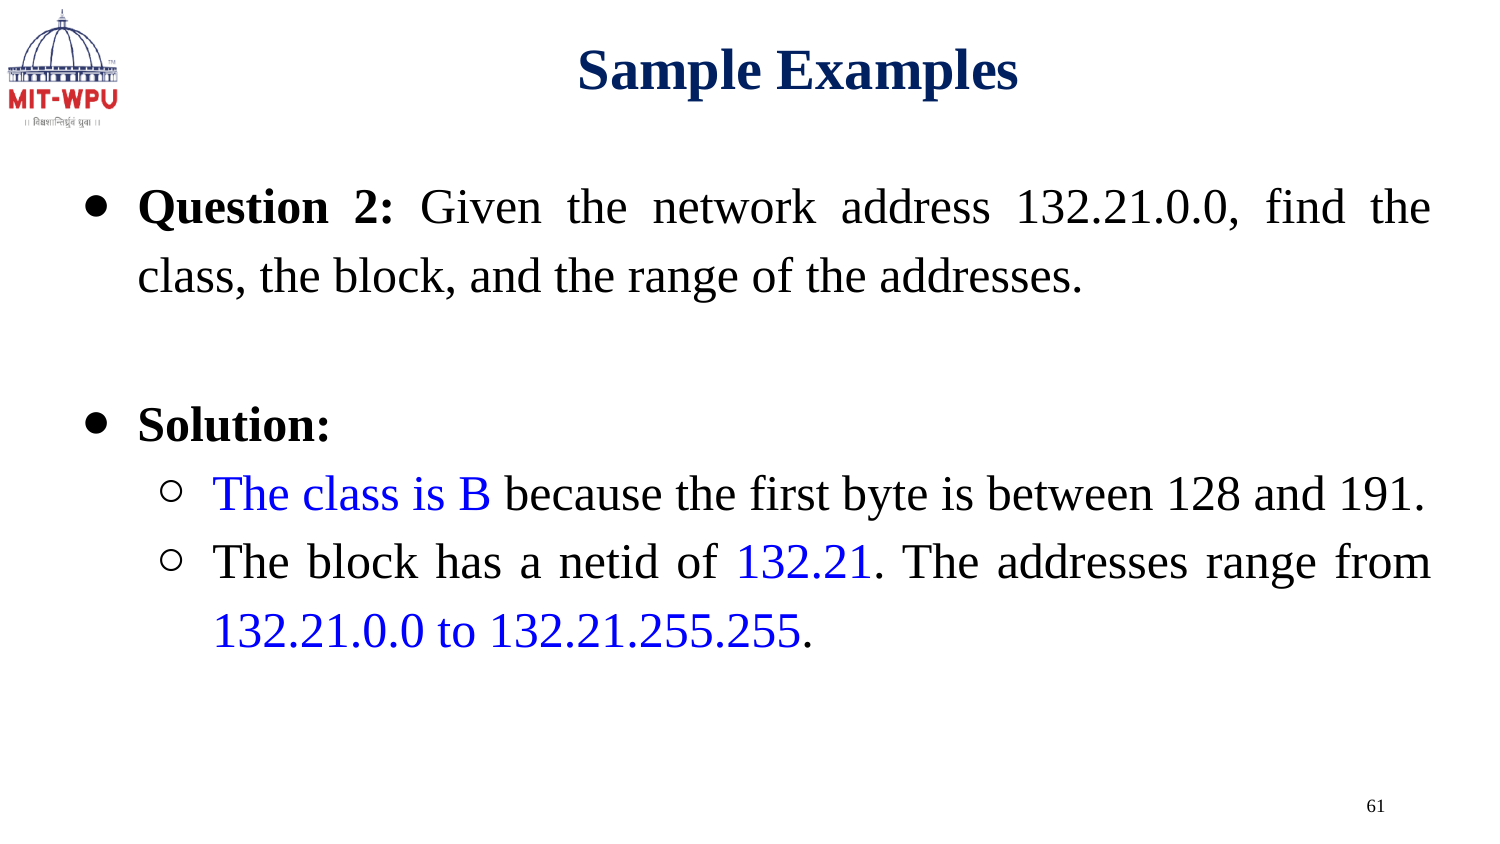

Sample Examples
Question 2: Given the network address 132.21.0.0, find the class, the block, and the range of the addresses.

Solution:
The class is B because the first byte is between 128 and 191.
The block has a netid of 132.21. The addresses range from 132.21.0.0 to 132.21.255.255.
61